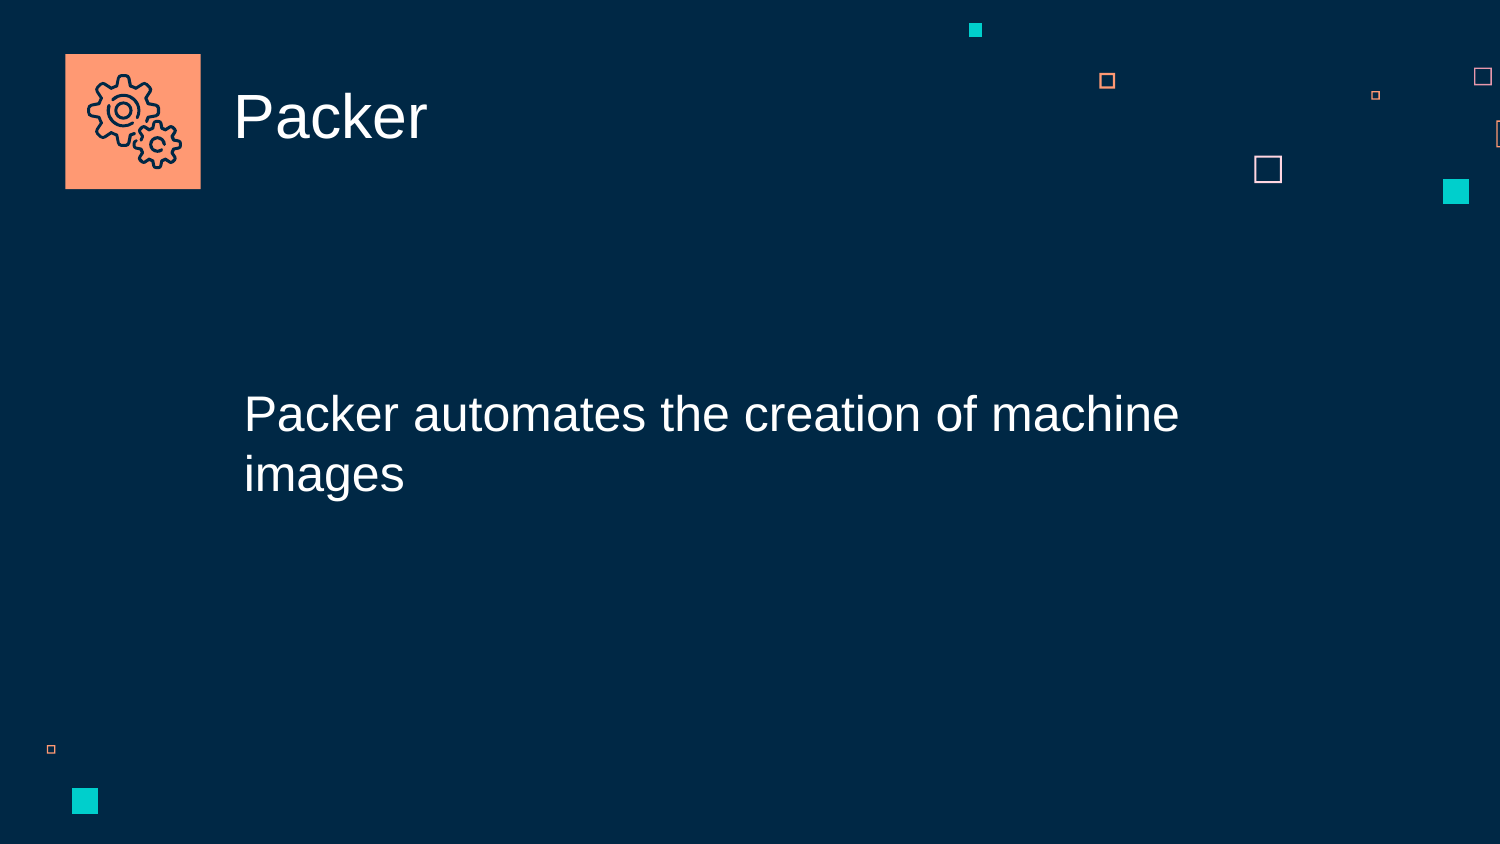

Packer

Packer automates the creation of machine images